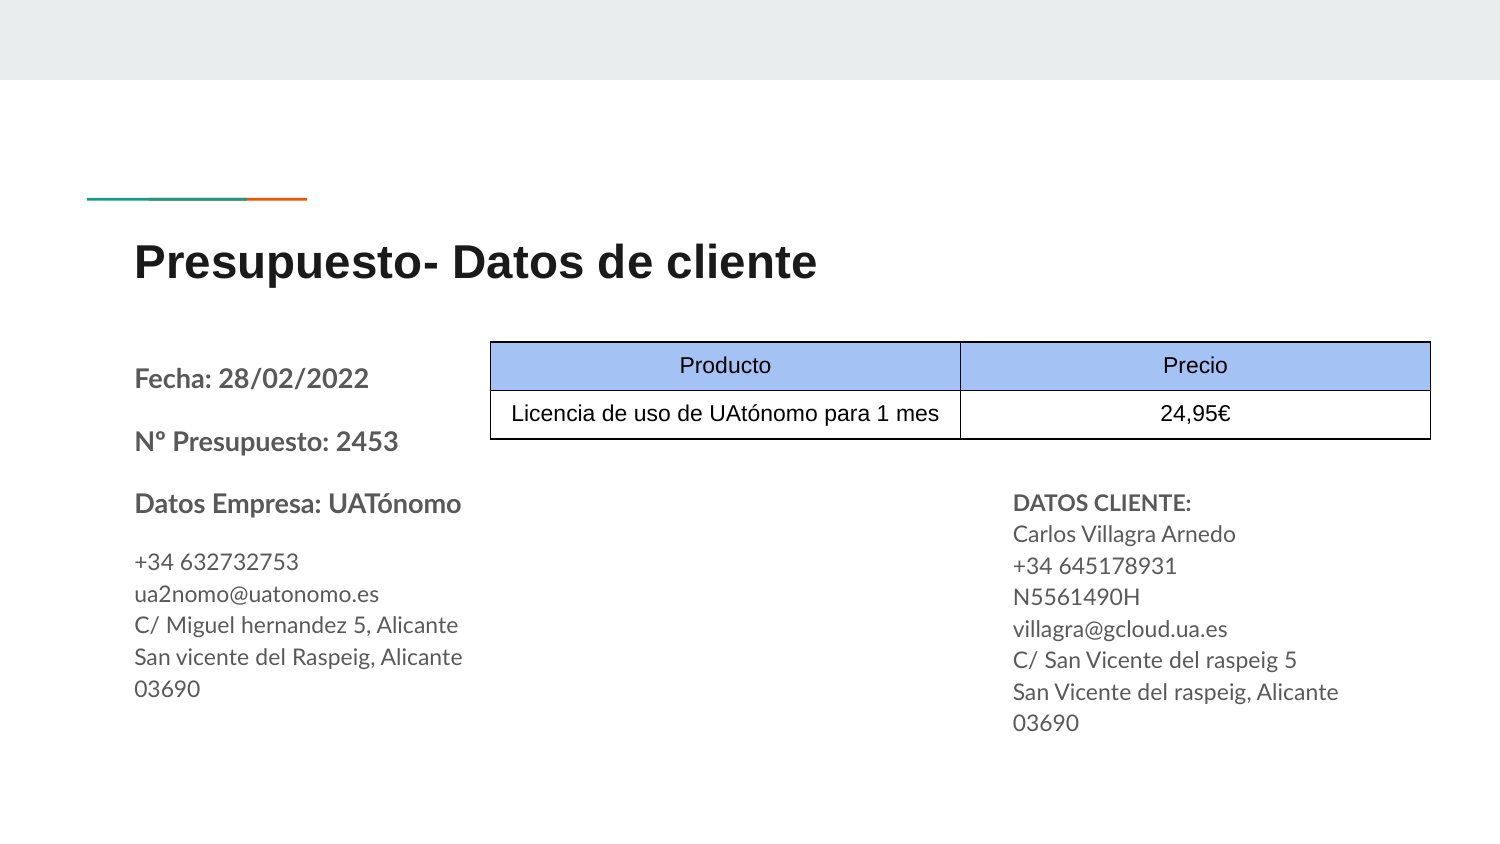

# Presupuesto- Datos de cliente
Fecha: 28/02/2022
Nº Presupuesto: 2453
Datos Empresa: UATónomo
+34 632732753
ua2nomo@uatonomo.es
C/ Miguel hernandez 5, Alicante
San vicente del Raspeig, Alicante
03690

| Producto | Precio |
| --- | --- |
| Licencia de uso de UAtónomo para 1 mes | 24,95€ |
DATOS CLIENTE:
Carlos Villagra Arnedo
+34 645178931
N5561490H
villagra@gcloud.ua.es
C/ San Vicente del raspeig 5
San Vicente del raspeig, Alicante
03690